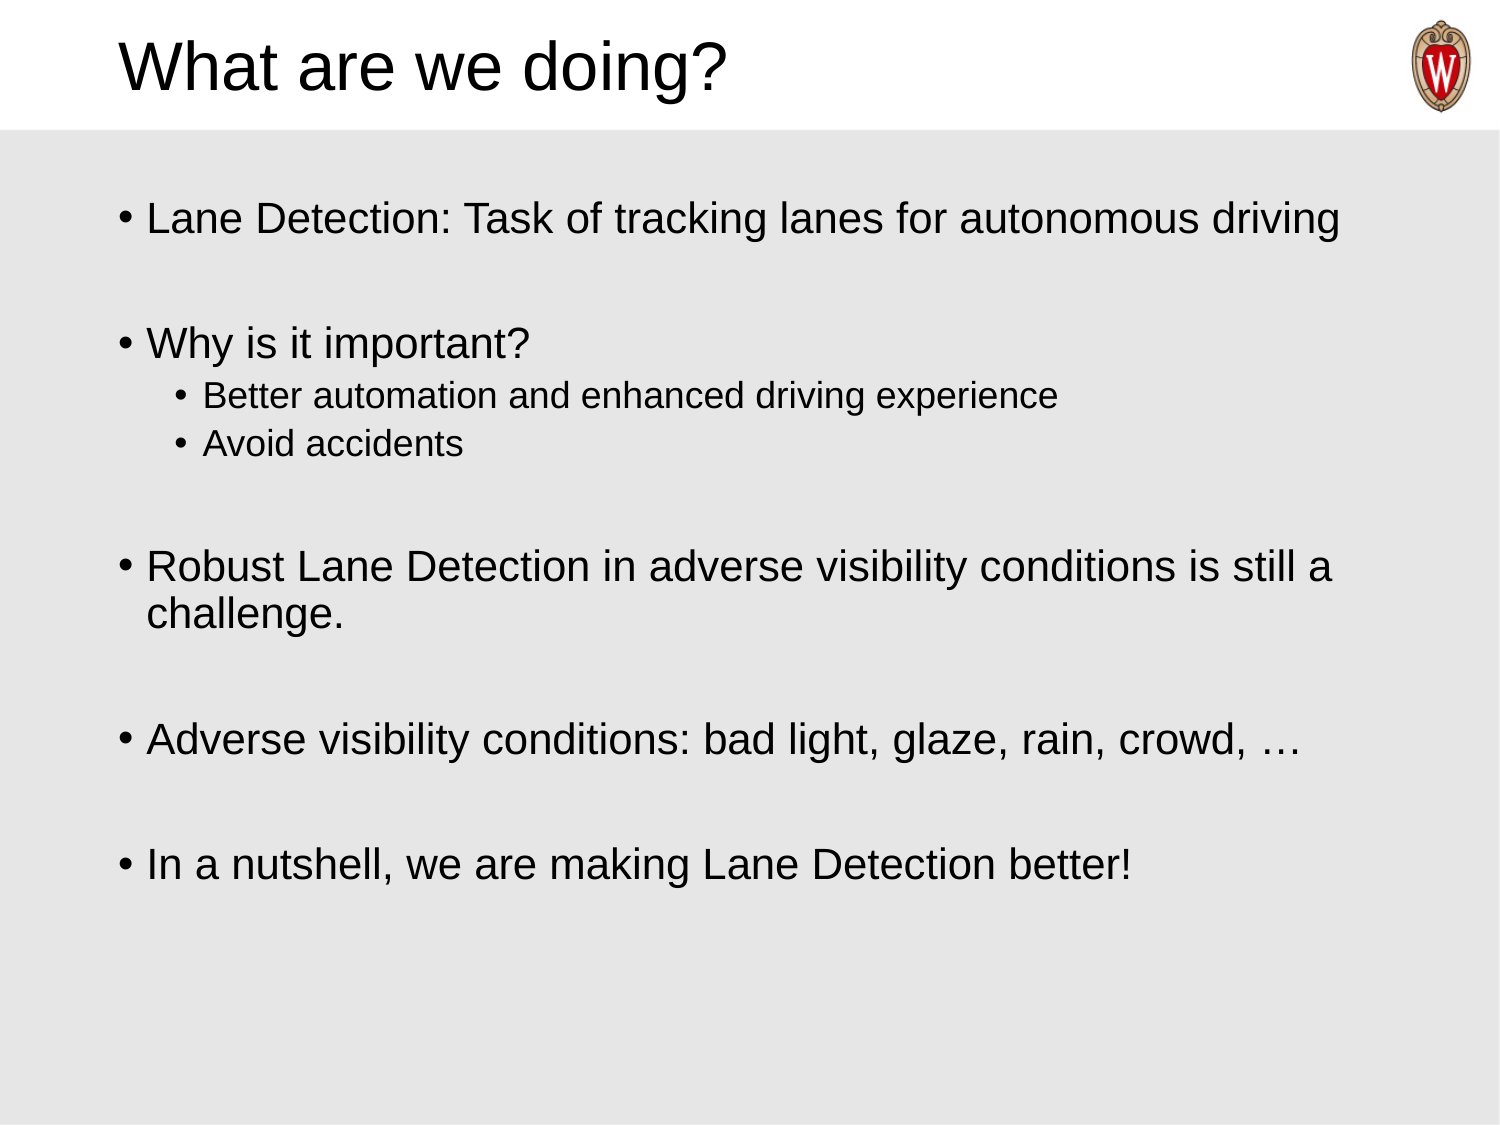

# What are we doing?
Lane Detection: Task of tracking lanes for autonomous driving

Why is it important?
Better automation and enhanced driving experience
Avoid accidents

Robust Lane Detection in adverse visibility conditions is still a challenge.

Adverse visibility conditions: bad light, glaze, rain, crowd, …

In a nutshell, we are making Lane Detection better!